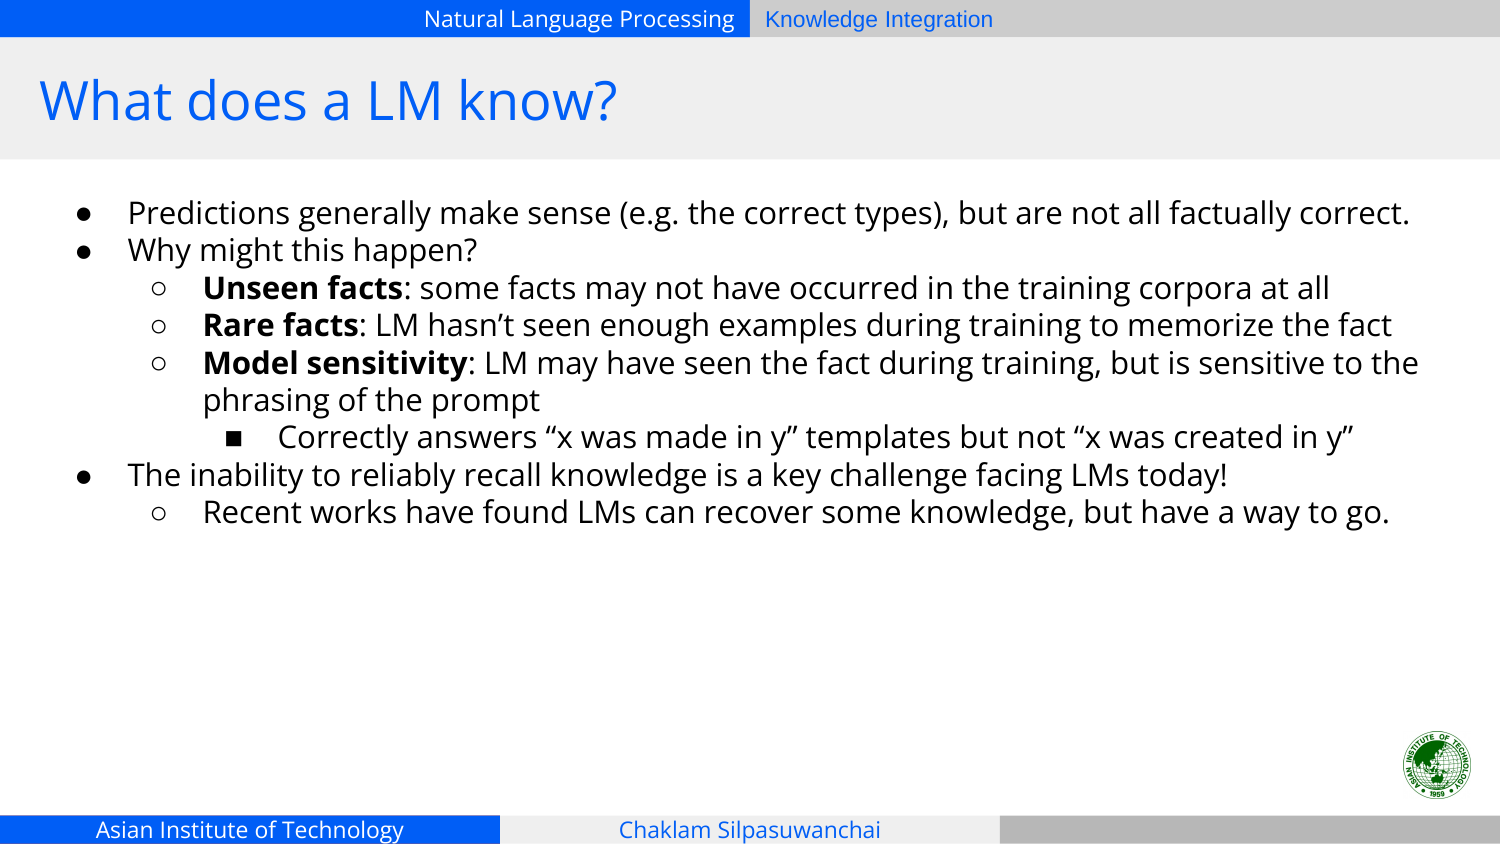

# What does a LM know?
Predictions generally make sense (e.g. the correct types), but are not all factually correct.
Why might this happen?
Unseen facts: some facts may not have occurred in the training corpora at all
Rare facts: LM hasn’t seen enough examples during training to memorize the fact
Model sensitivity: LM may have seen the fact during training, but is sensitive to the phrasing of the prompt
Correctly answers “x was made in y” templates but not “x was created in y”
The inability to reliably recall knowledge is a key challenge facing LMs today!
Recent works have found LMs can recover some knowledge, but have a way to go.